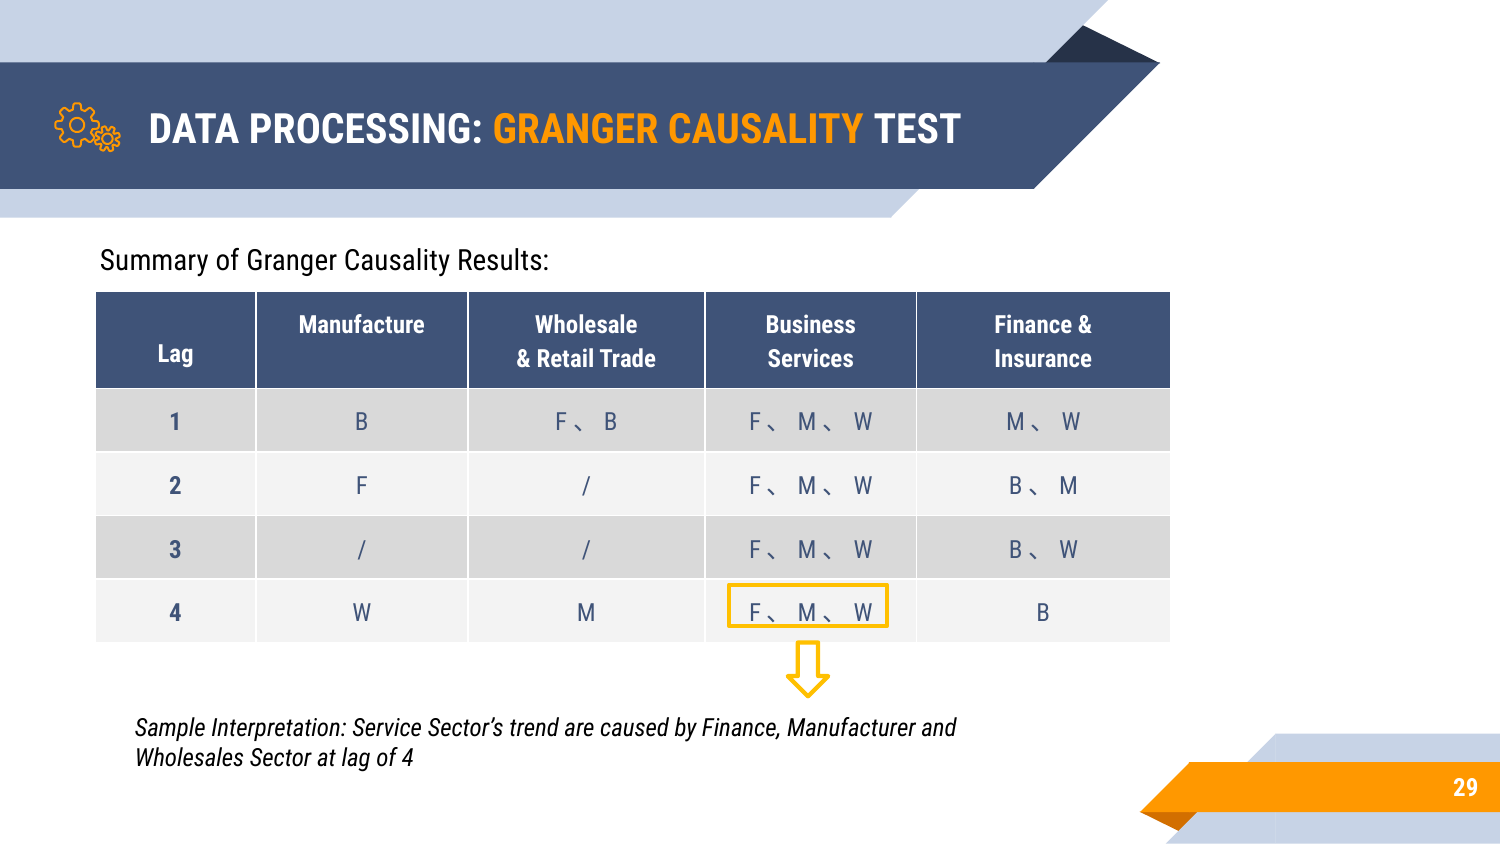

# DATA PROCESSING: GRANGER CAUSALITY TEST

Summary of Granger Causality Results:
| Lag | Manufacture | Wholesale & Retail Trade | Business Services | Finance & Insurance |
| --- | --- | --- | --- | --- |
| 1 | B | F、B | F、M、W | M、W |
| 2 | F | / | F、M、W | B、M |
| 3 | / | / | F、M、W | B、W |
| 4 | W | M | F、M、W | B |

Sample Interpretation: Service Sector’s trend are caused by Finance, Manufacturer and
Wholesales Sector at lag of 4
29